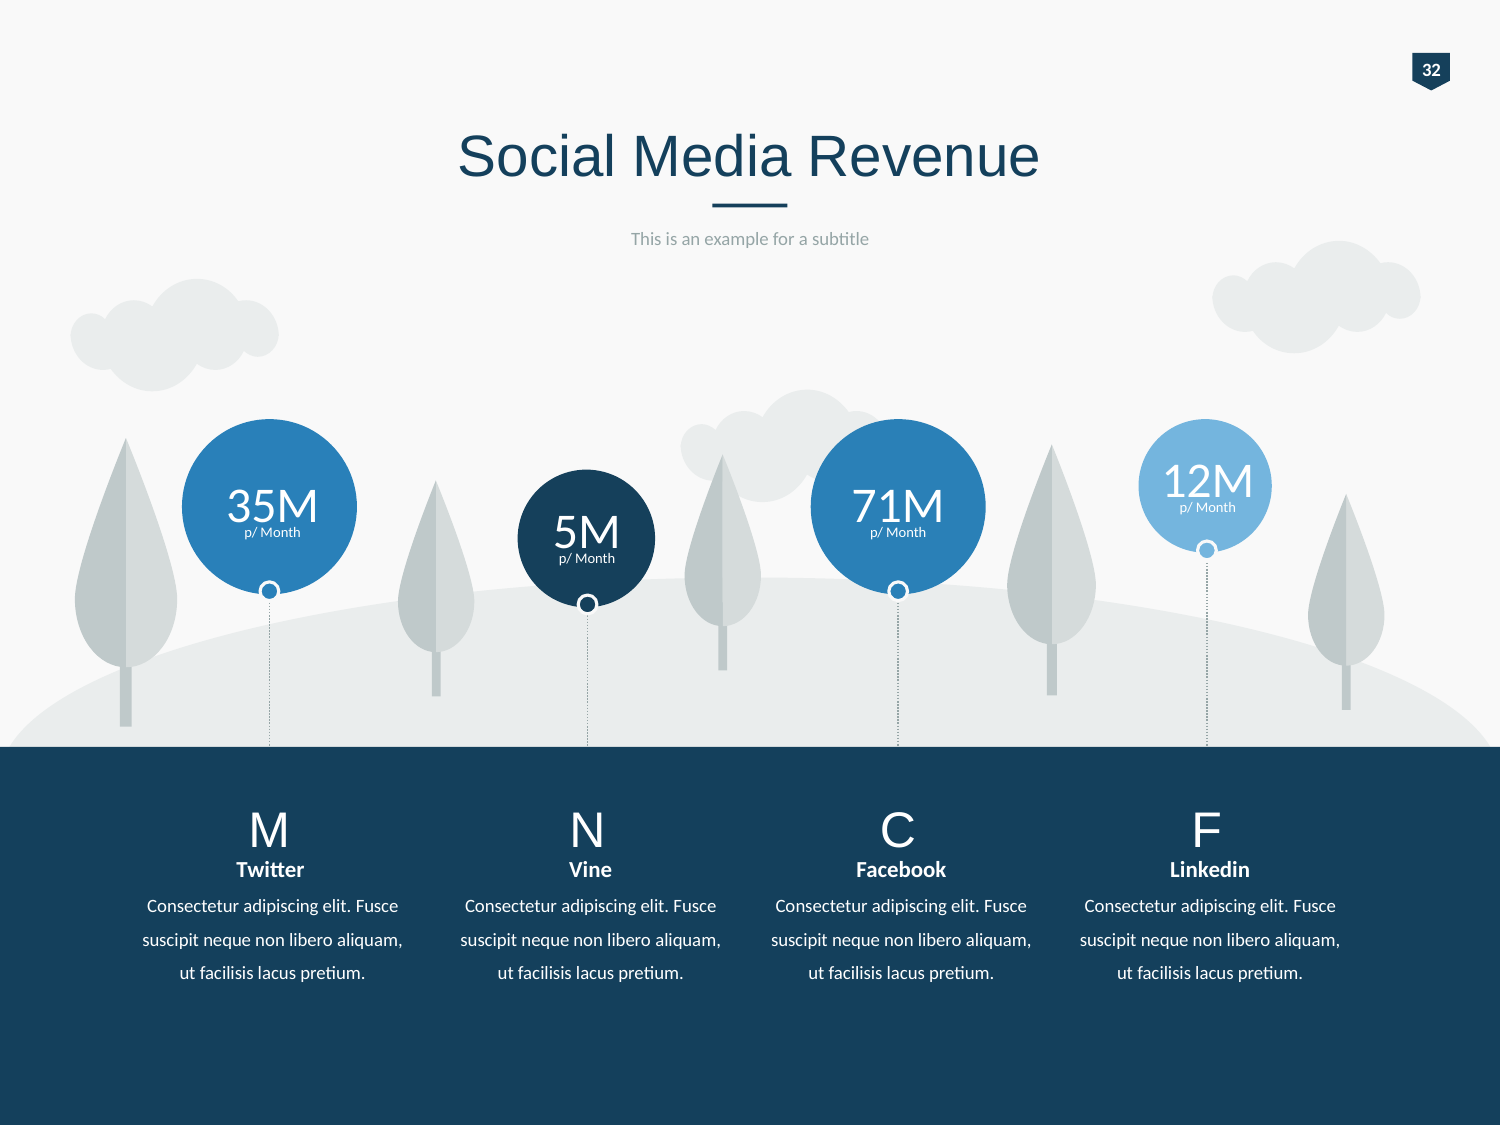

32

# Social Media Revenue

This is an example for a subtitle

35M
p/ Month

71M
p/ Month

12M
p/ Month

5M
p/ Month

M
Twitter
Consectetur adipiscing elit. Fusce suscipit neque non libero aliquam, ut facilisis lacus pretium.
N
Vine
Consectetur adipiscing elit. Fusce suscipit neque non libero aliquam, ut facilisis lacus pretium.
C
Facebook
Consectetur adipiscing elit. Fusce suscipit neque non libero aliquam, ut facilisis lacus pretium.
F

Linkedin
Consectetur adipiscing elit. Fusce suscipit neque non libero aliquam, ut facilisis lacus pretium.